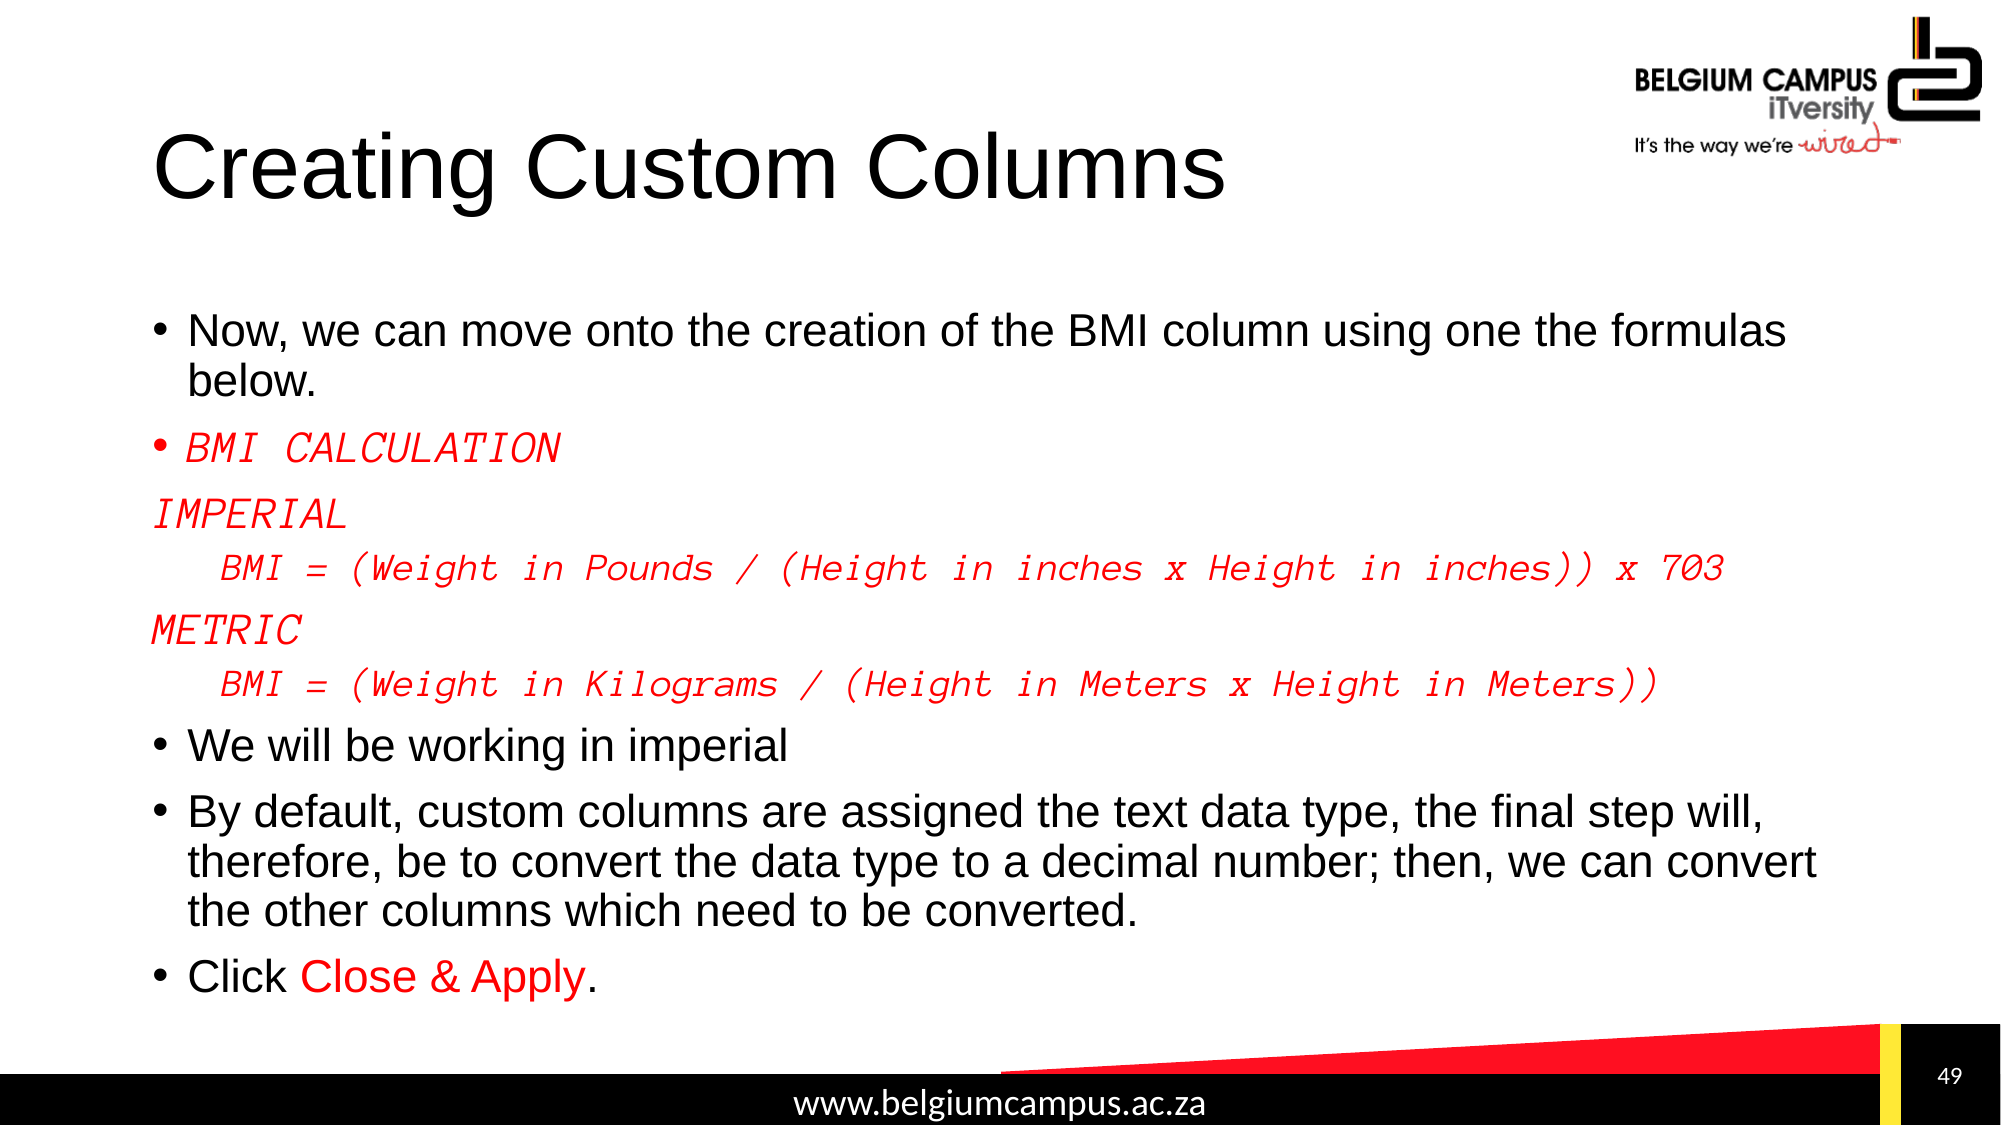

# Creating Custom Columns
Now, we can move onto the creation of the BMI column using one the formulas below.
BMI CALCULATION
IMPERIAL
BMI = (Weight in Pounds / (Height in inches x Height in inches)) x 703
METRIC
BMI = (Weight in Kilograms / (Height in Meters x Height in Meters))
We will be working in imperial
By default, custom columns are assigned the text data type, the final step will, therefore, be to convert the data type to a decimal number; then, we can convert the other columns which need to be converted.
Click Close & Apply.